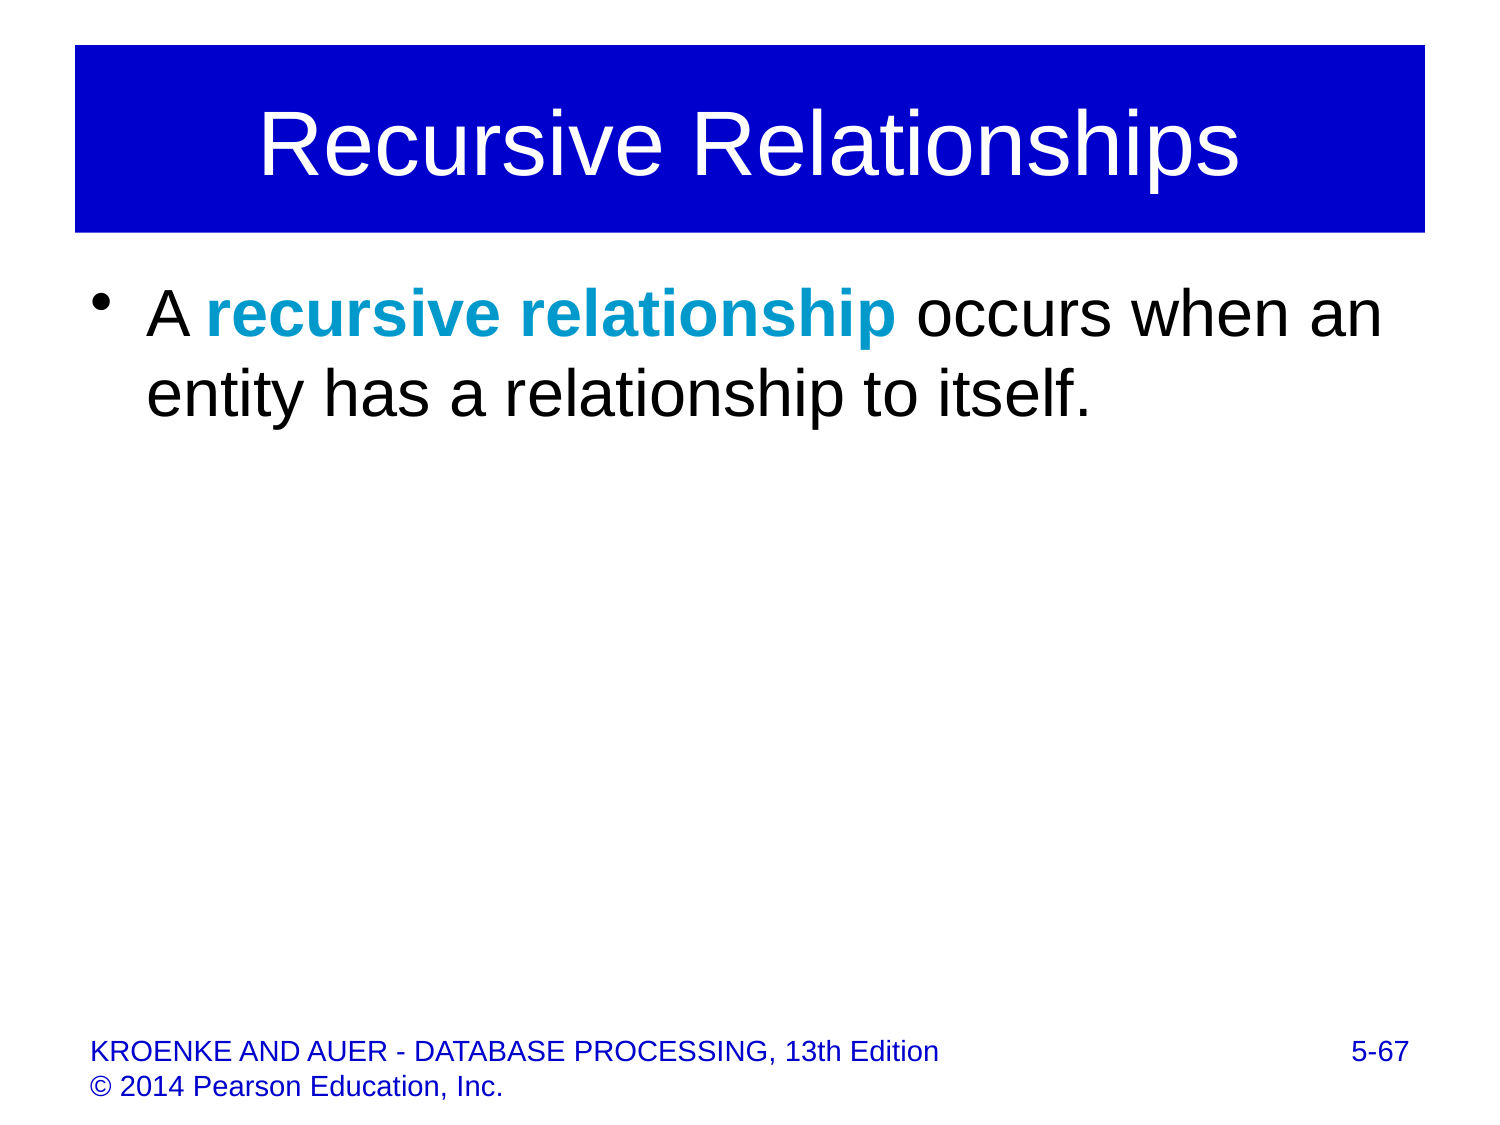

# Recursive Relationships
A recursive relationship occurs when an entity has a relationship to itself.
5-67

KROENKE AND AUER - DATABASE PROCESSING, 13th Edition  © 2014 Pearson Education, Inc.